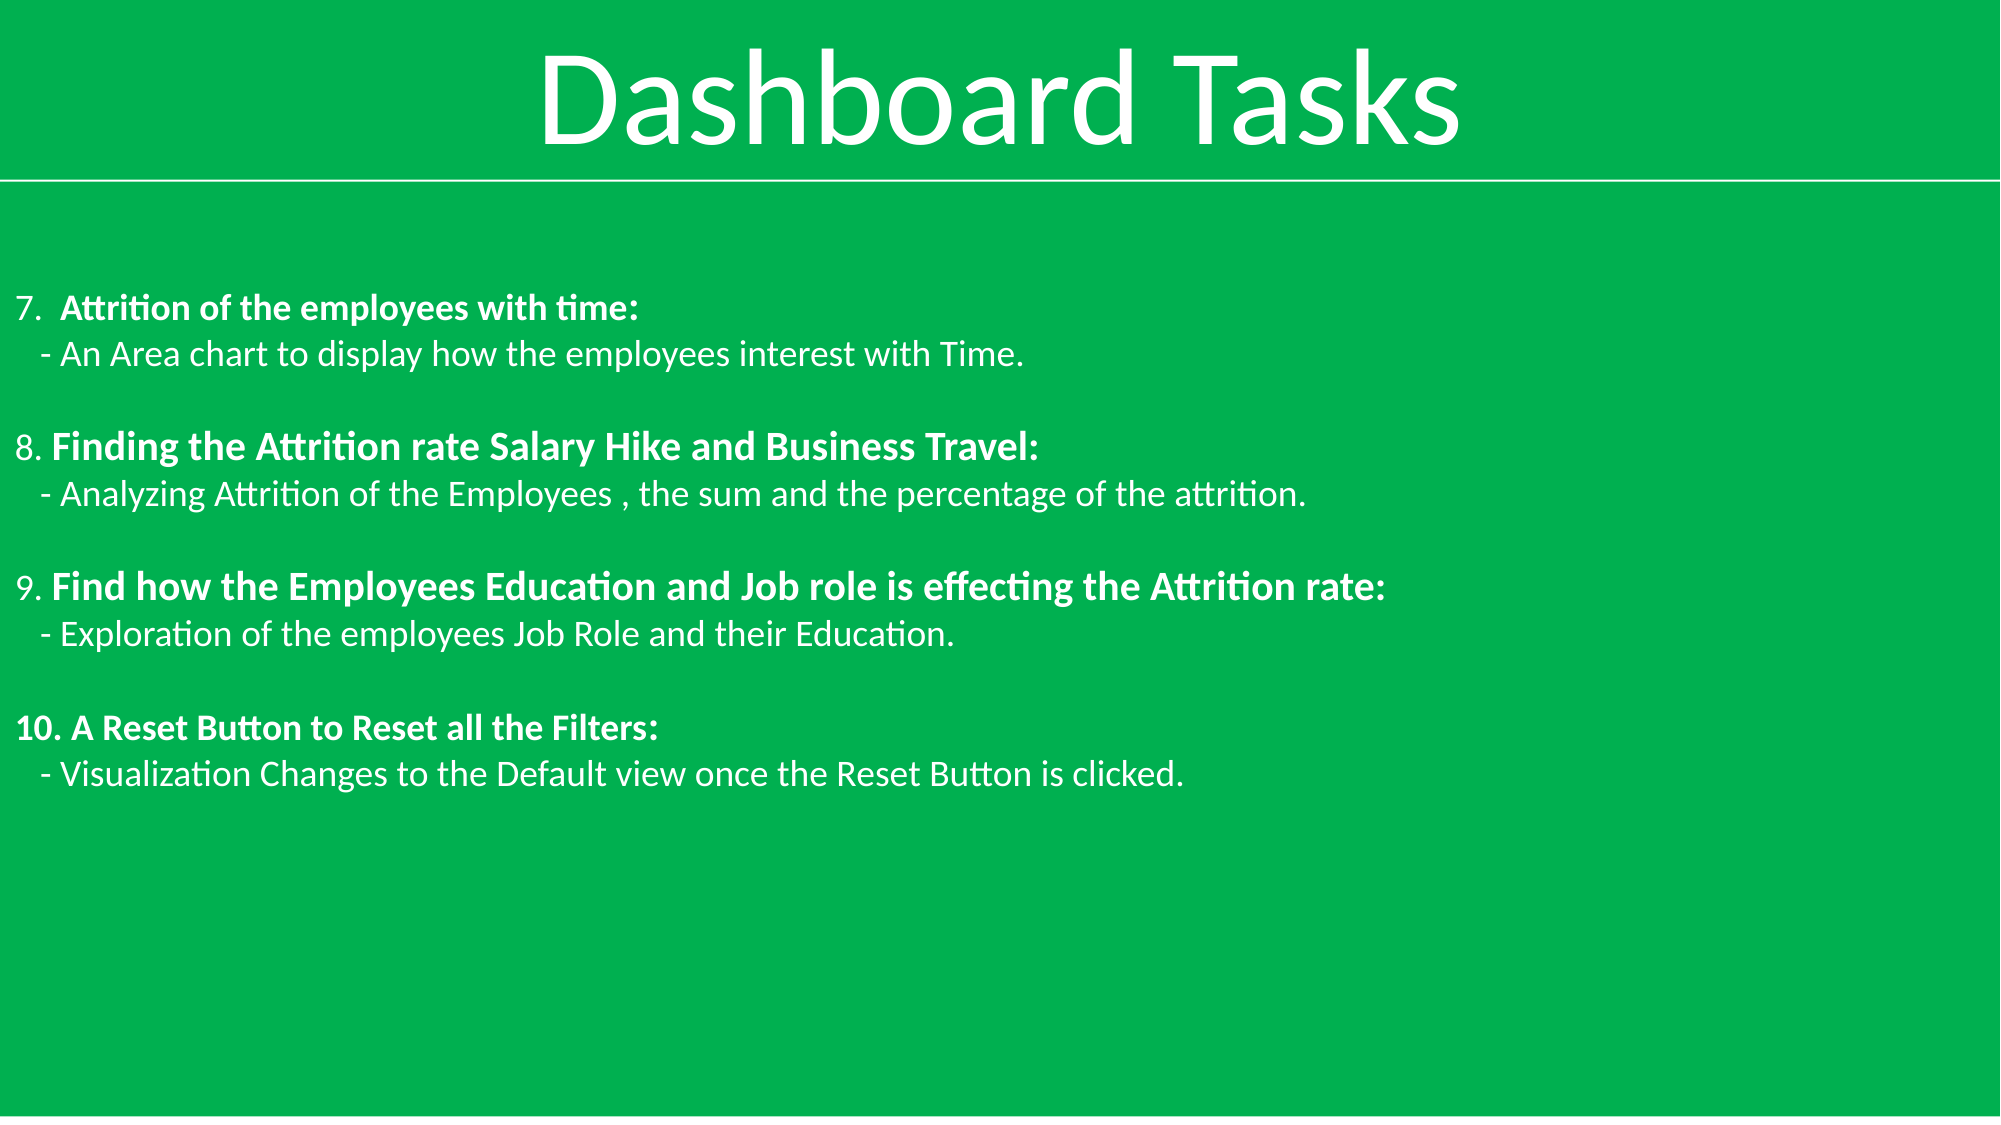

Dashboard Tasks

7.  Attrition of the employees with time:
   - An Area chart to display how the employees interest with Time.

8. Finding the Attrition rate Salary Hike and Business Travel:
   - Analyzing Attrition of the Employees , the sum and the percentage of the attrition.

9. Find how the Employees Education and Job role is effecting the Attrition rate:
   - Exploration of the employees Job Role and their Education.

10. A Reset Button to Reset all the Filters:
   - Visualization Changes to the Default view once the Reset Button is clicked.